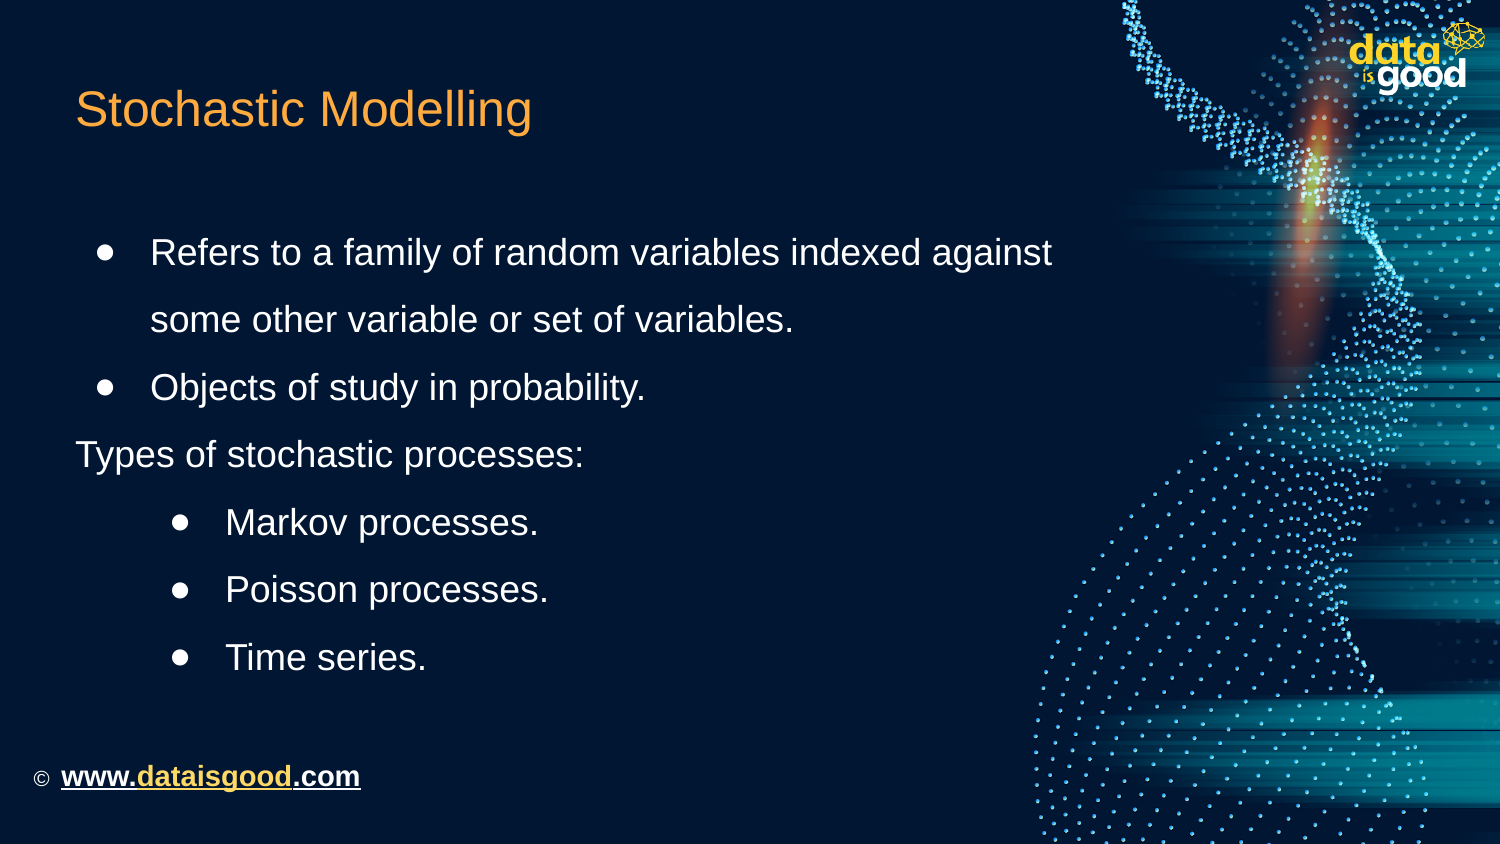

# Stochastic Modelling
Refers to a family of random variables indexed against some other variable or set of variables.
Objects of study in probability.
Types of stochastic processes:
Markov processes.
Poisson processes.
Time series.